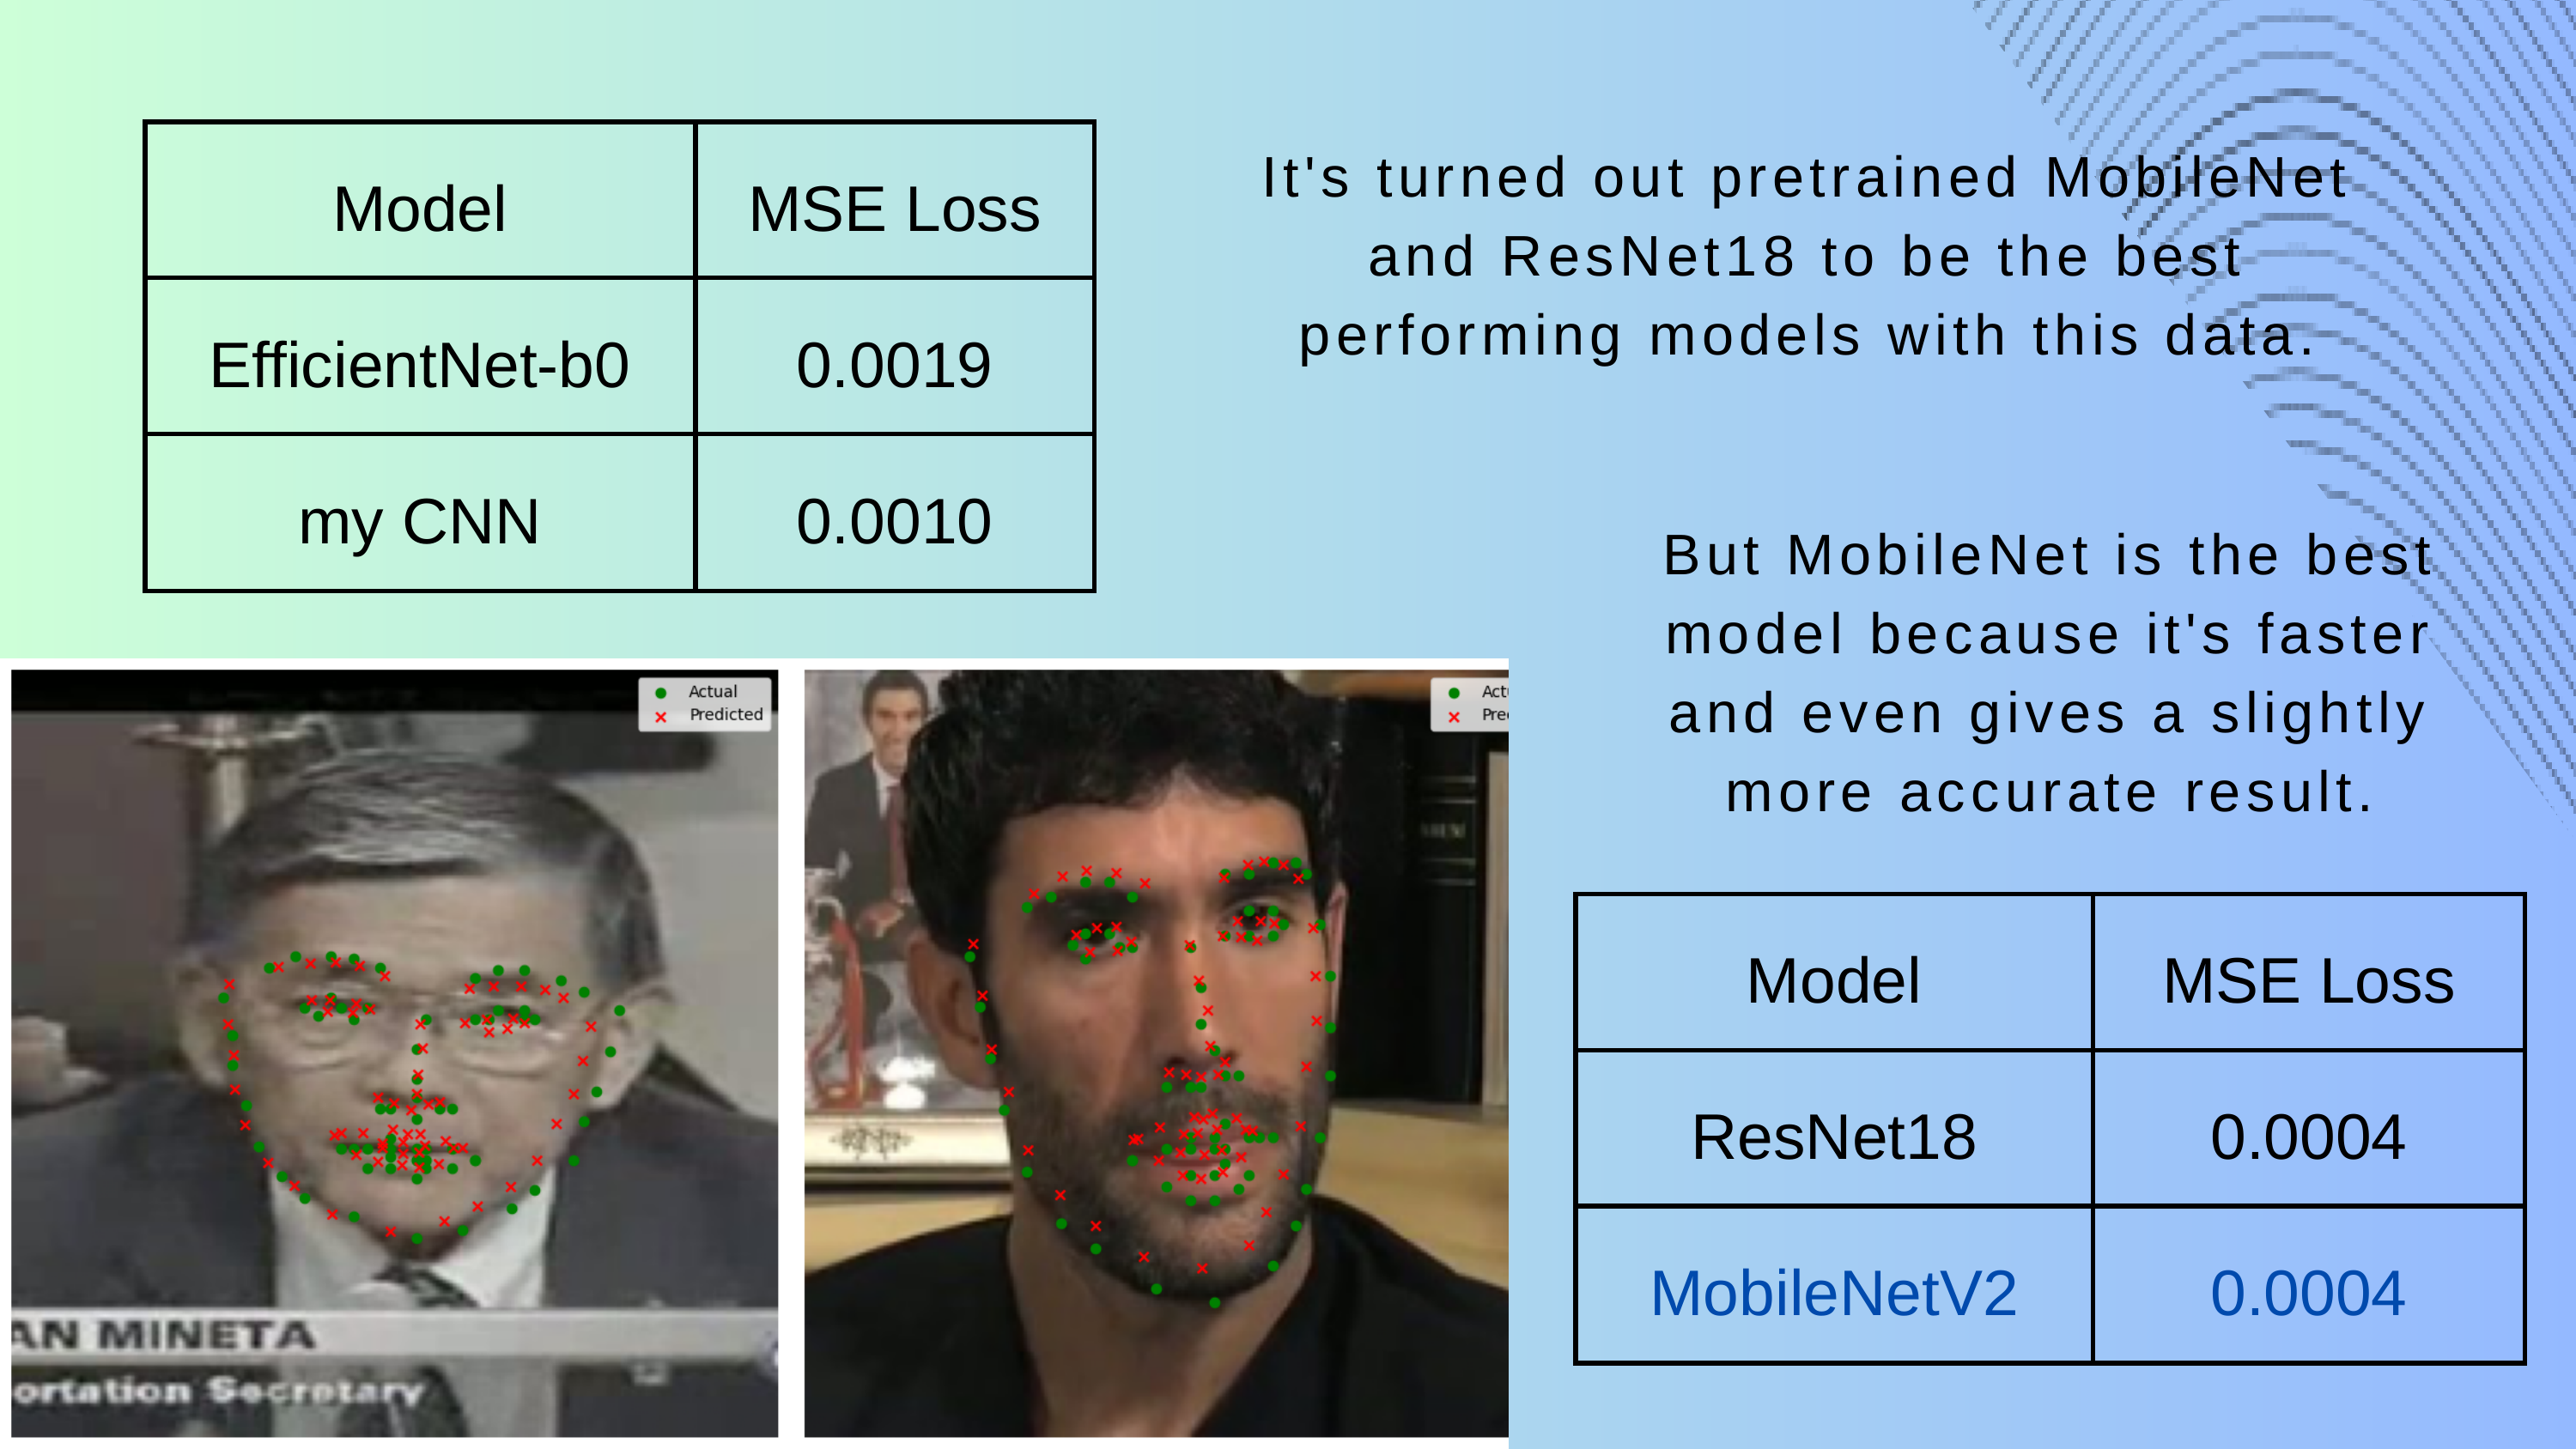

| Model | MSE Loss |
| --- | --- |
| EfficientNet-b0 | 0.0019 |
| my CNN | 0.0010 |
It's turned out pretrained MobileNet and ResNet18 to be the best performing models with this data.

But MobileNet is the best model because it's faster and even gives a slightly more accurate result.

| Model | MSE Loss |
| --- | --- |
| ResNet18 | 0.0004 |
| MobileNetV2 | 0.0004 |